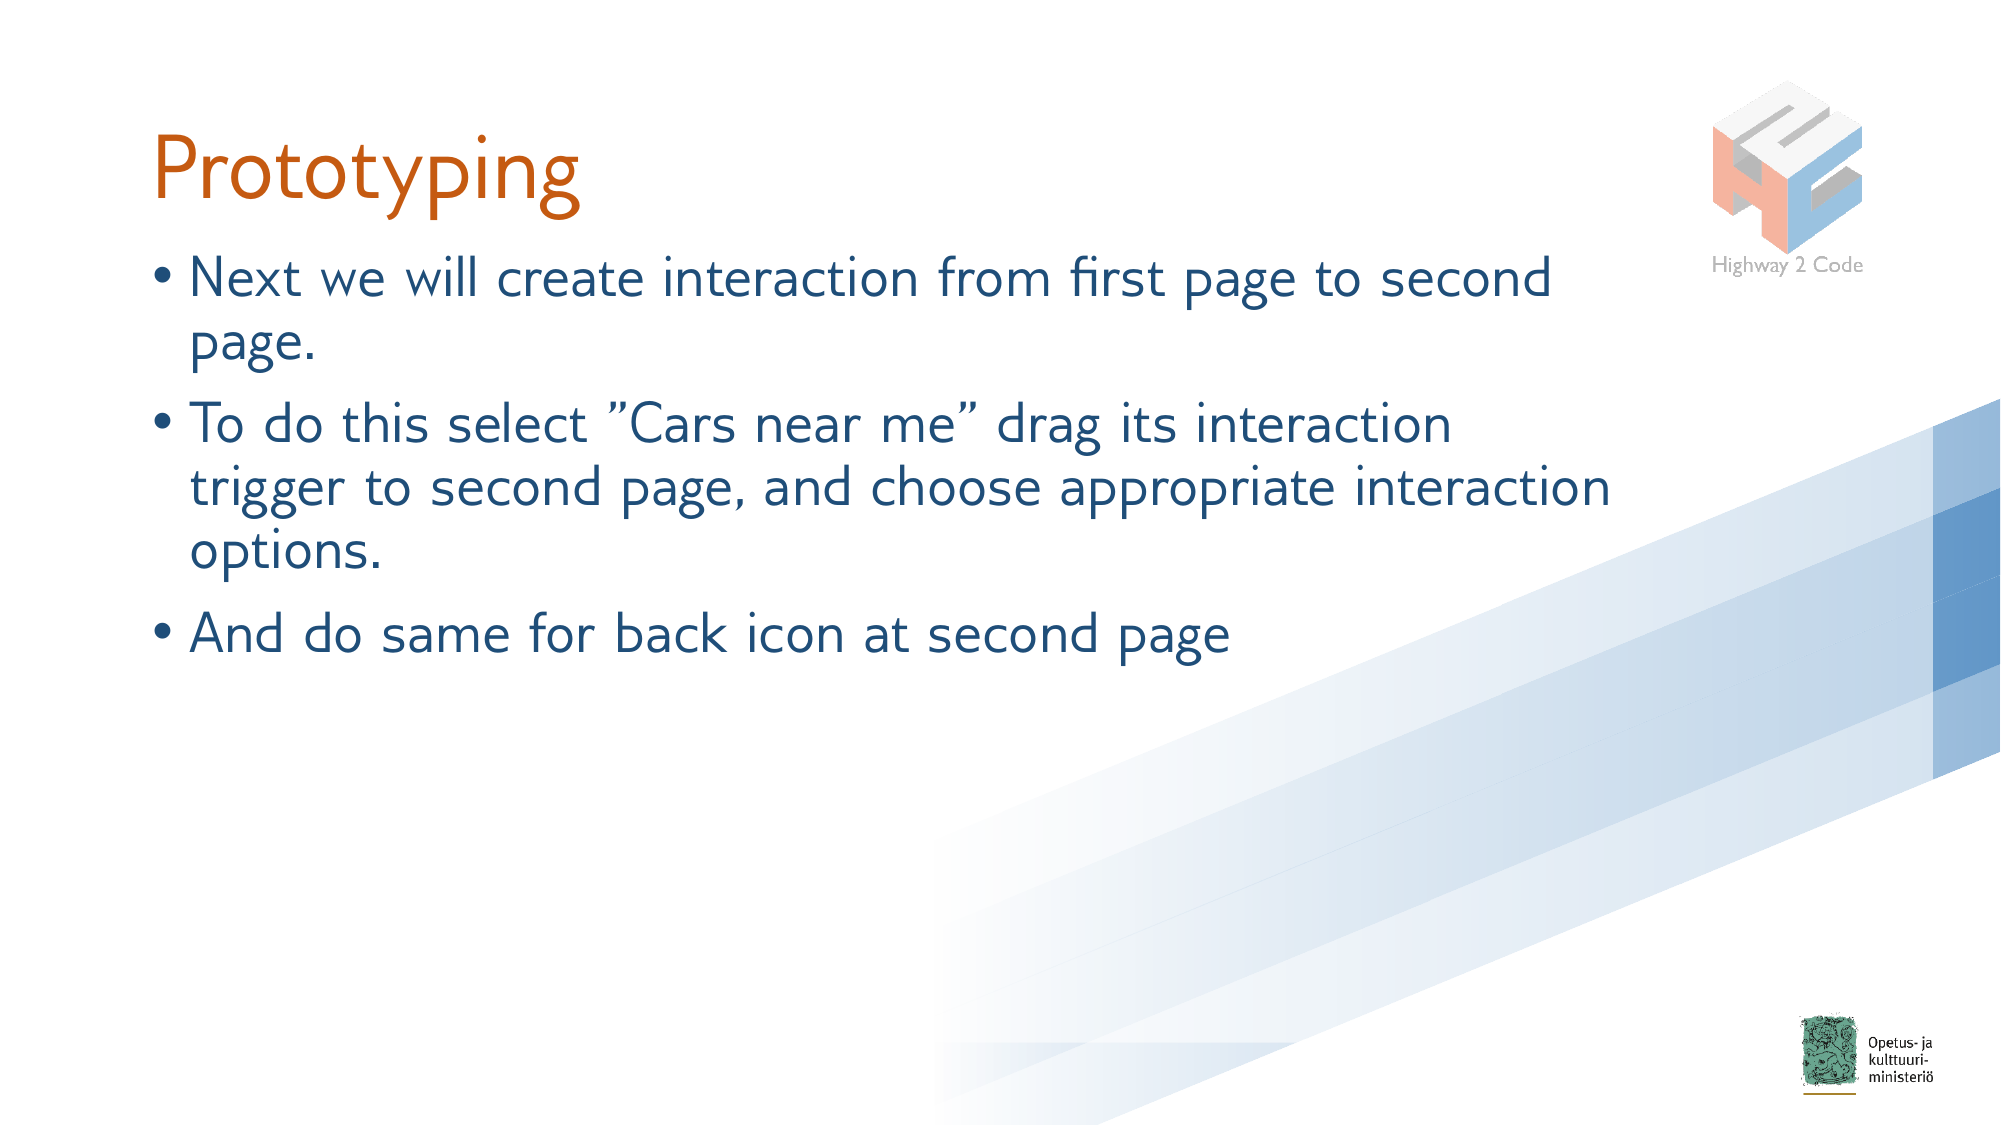

# Prototyping
Next we will create interaction from first page to second page.
To do this select ”Cars near me” drag its interaction trigger to second page, and choose appropriate interaction options.
And do same for back icon at second page